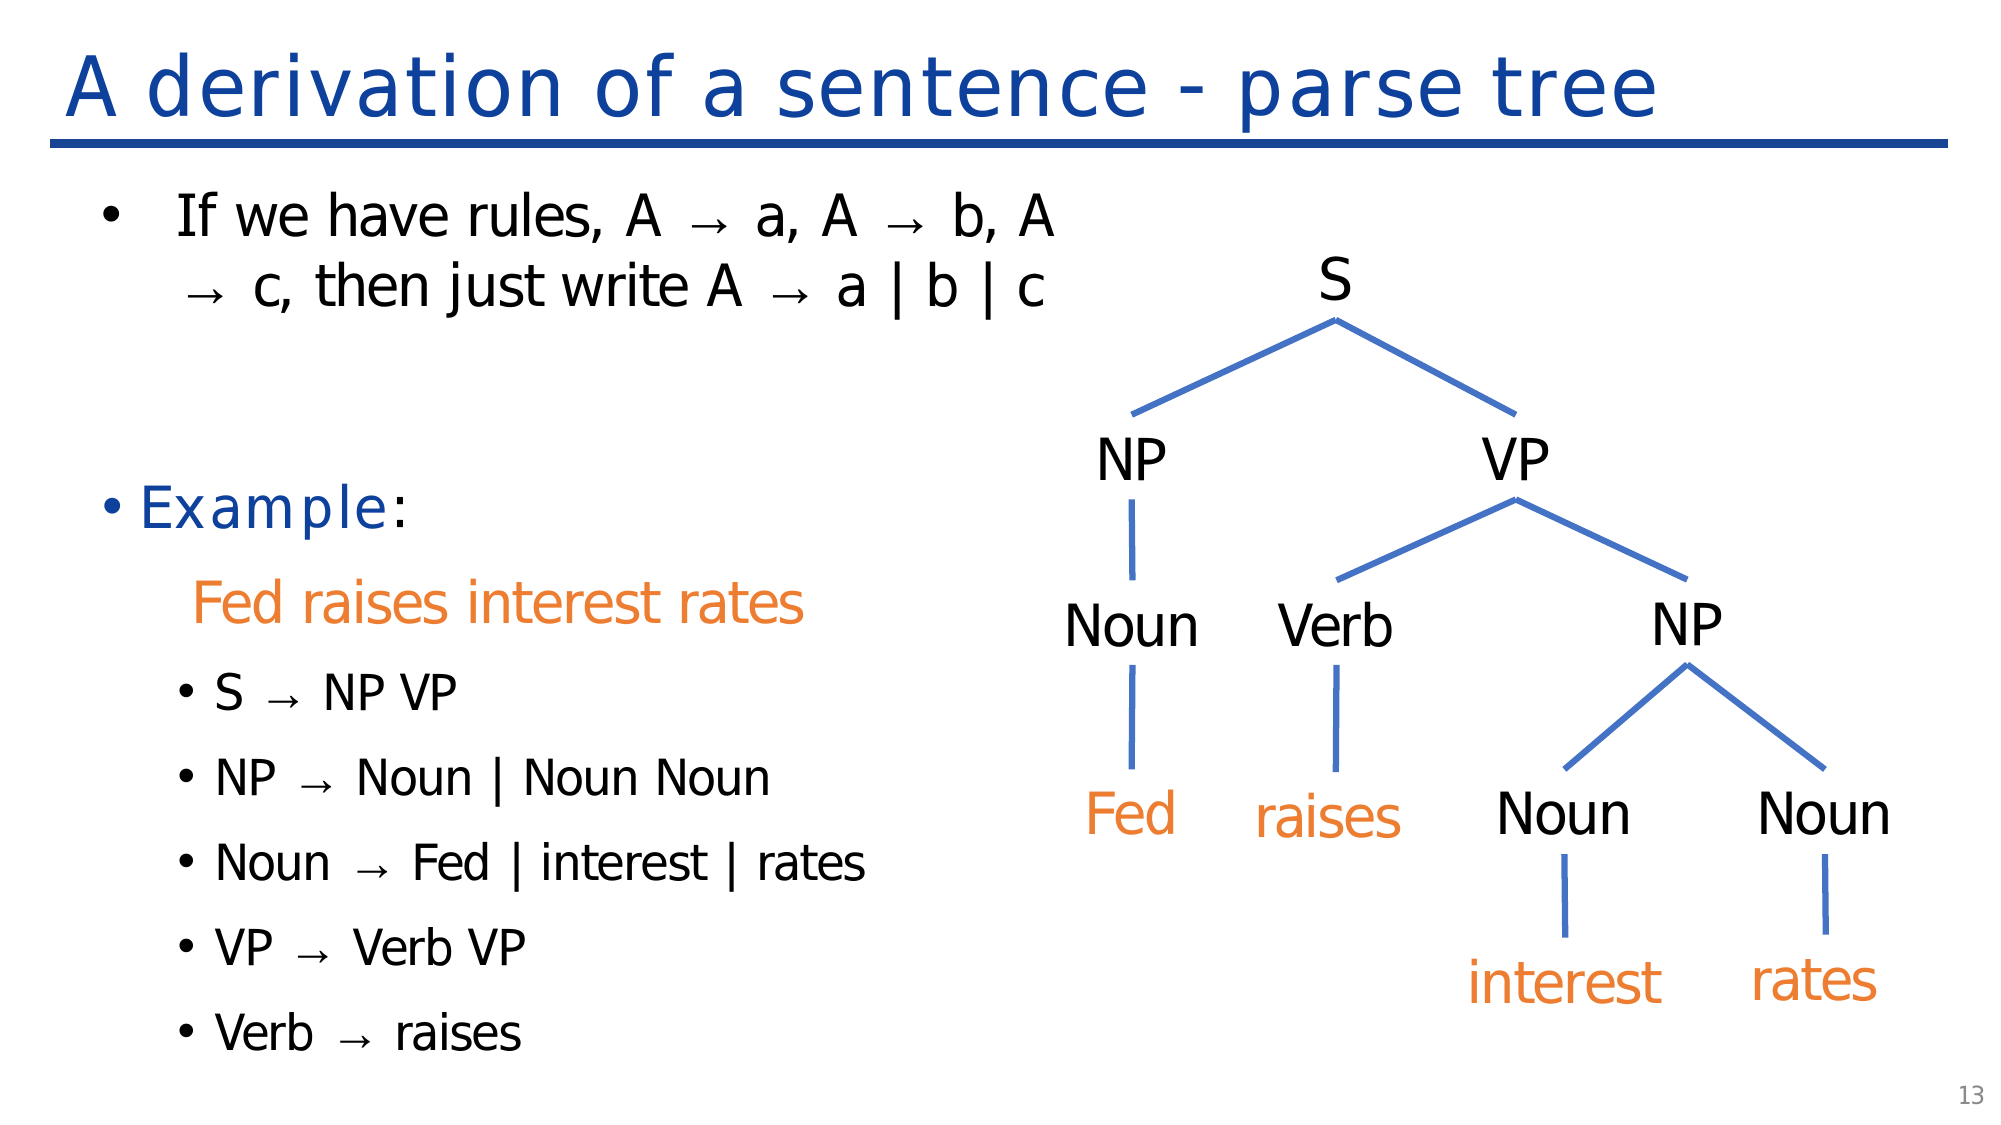

# A derivation of a sentence - parse tree
If we have rules, A → a, A → b, A → c, then just write A → a | b | c
S
NP
VP
Example:
Fed raises interest rates
S → NP VP
NP → Noun | Noun Noun
Noun → Fed | interest | rates
VP → Verb VP
Verb → raises
NP
Noun
Verb
Fed
Noun
Noun
raises
rates
interest
13